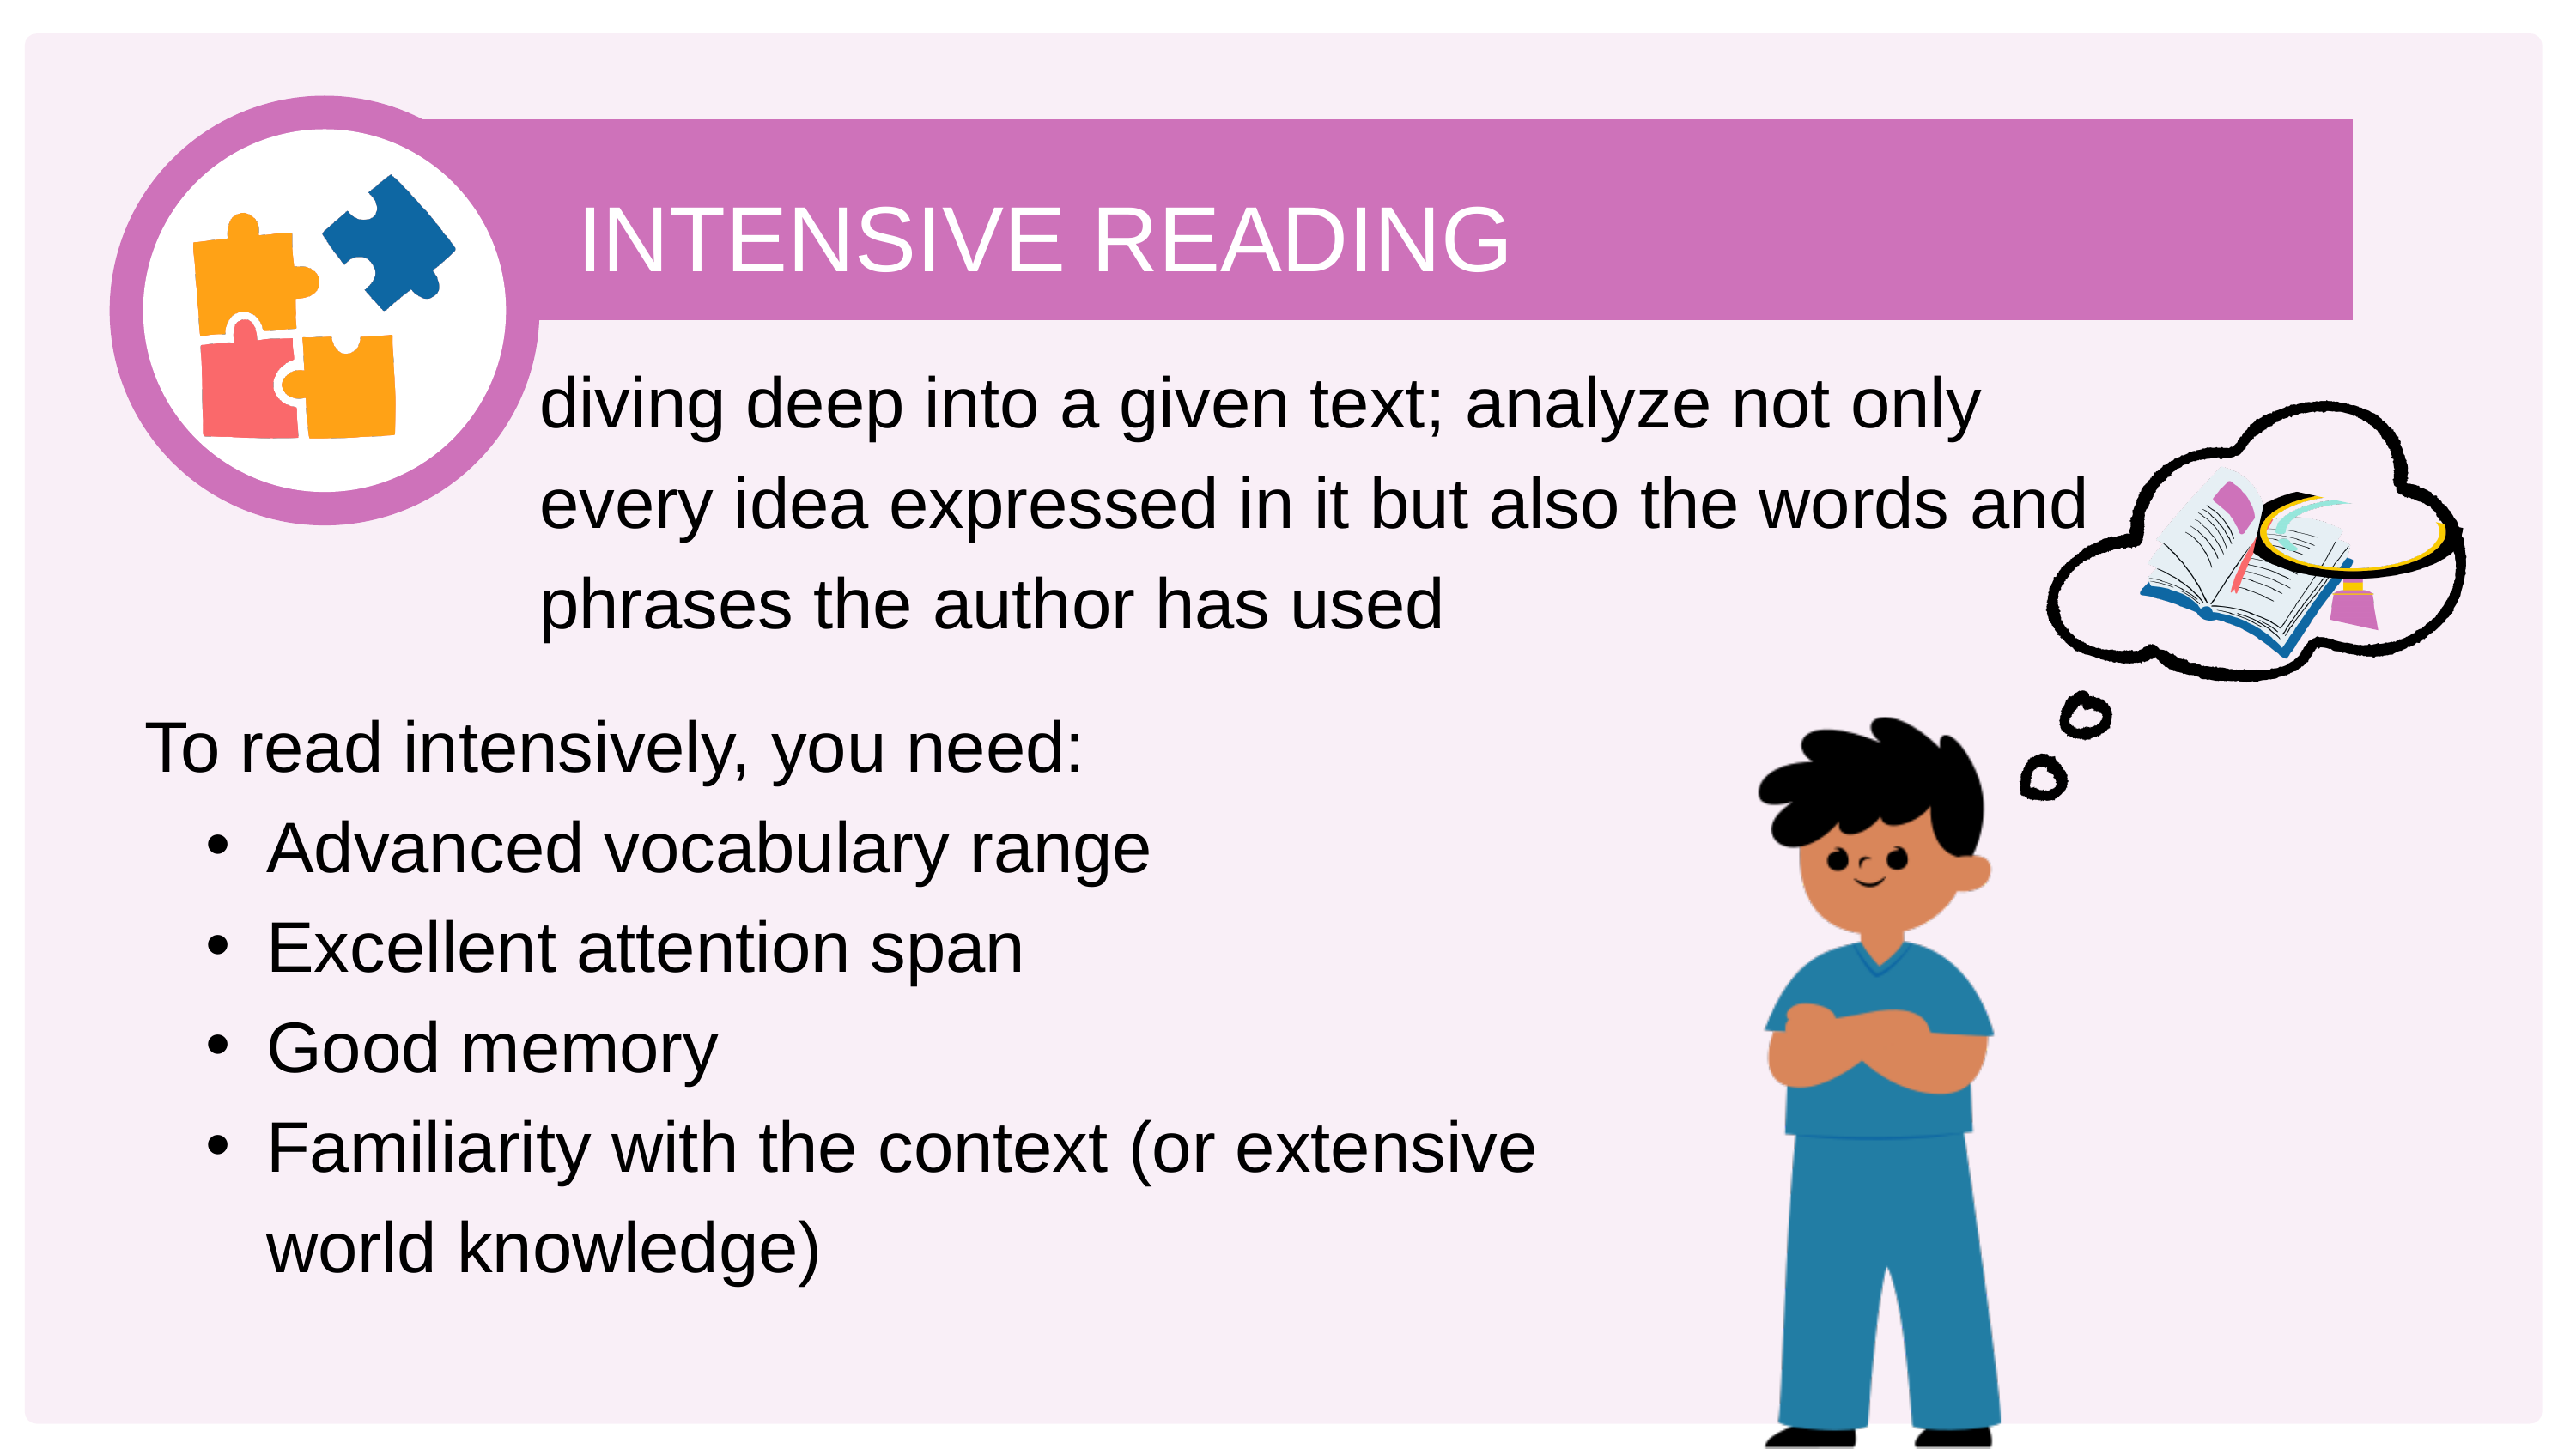

INTENSIVE READING

diving deep into a given text; analyze not only every idea expressed in it but also the words and phrases the author has used

To read intensively, you need:
Advanced vocabulary range
Excellent attention span
Good memory
Familiarity with the context (or extensive world knowledge)